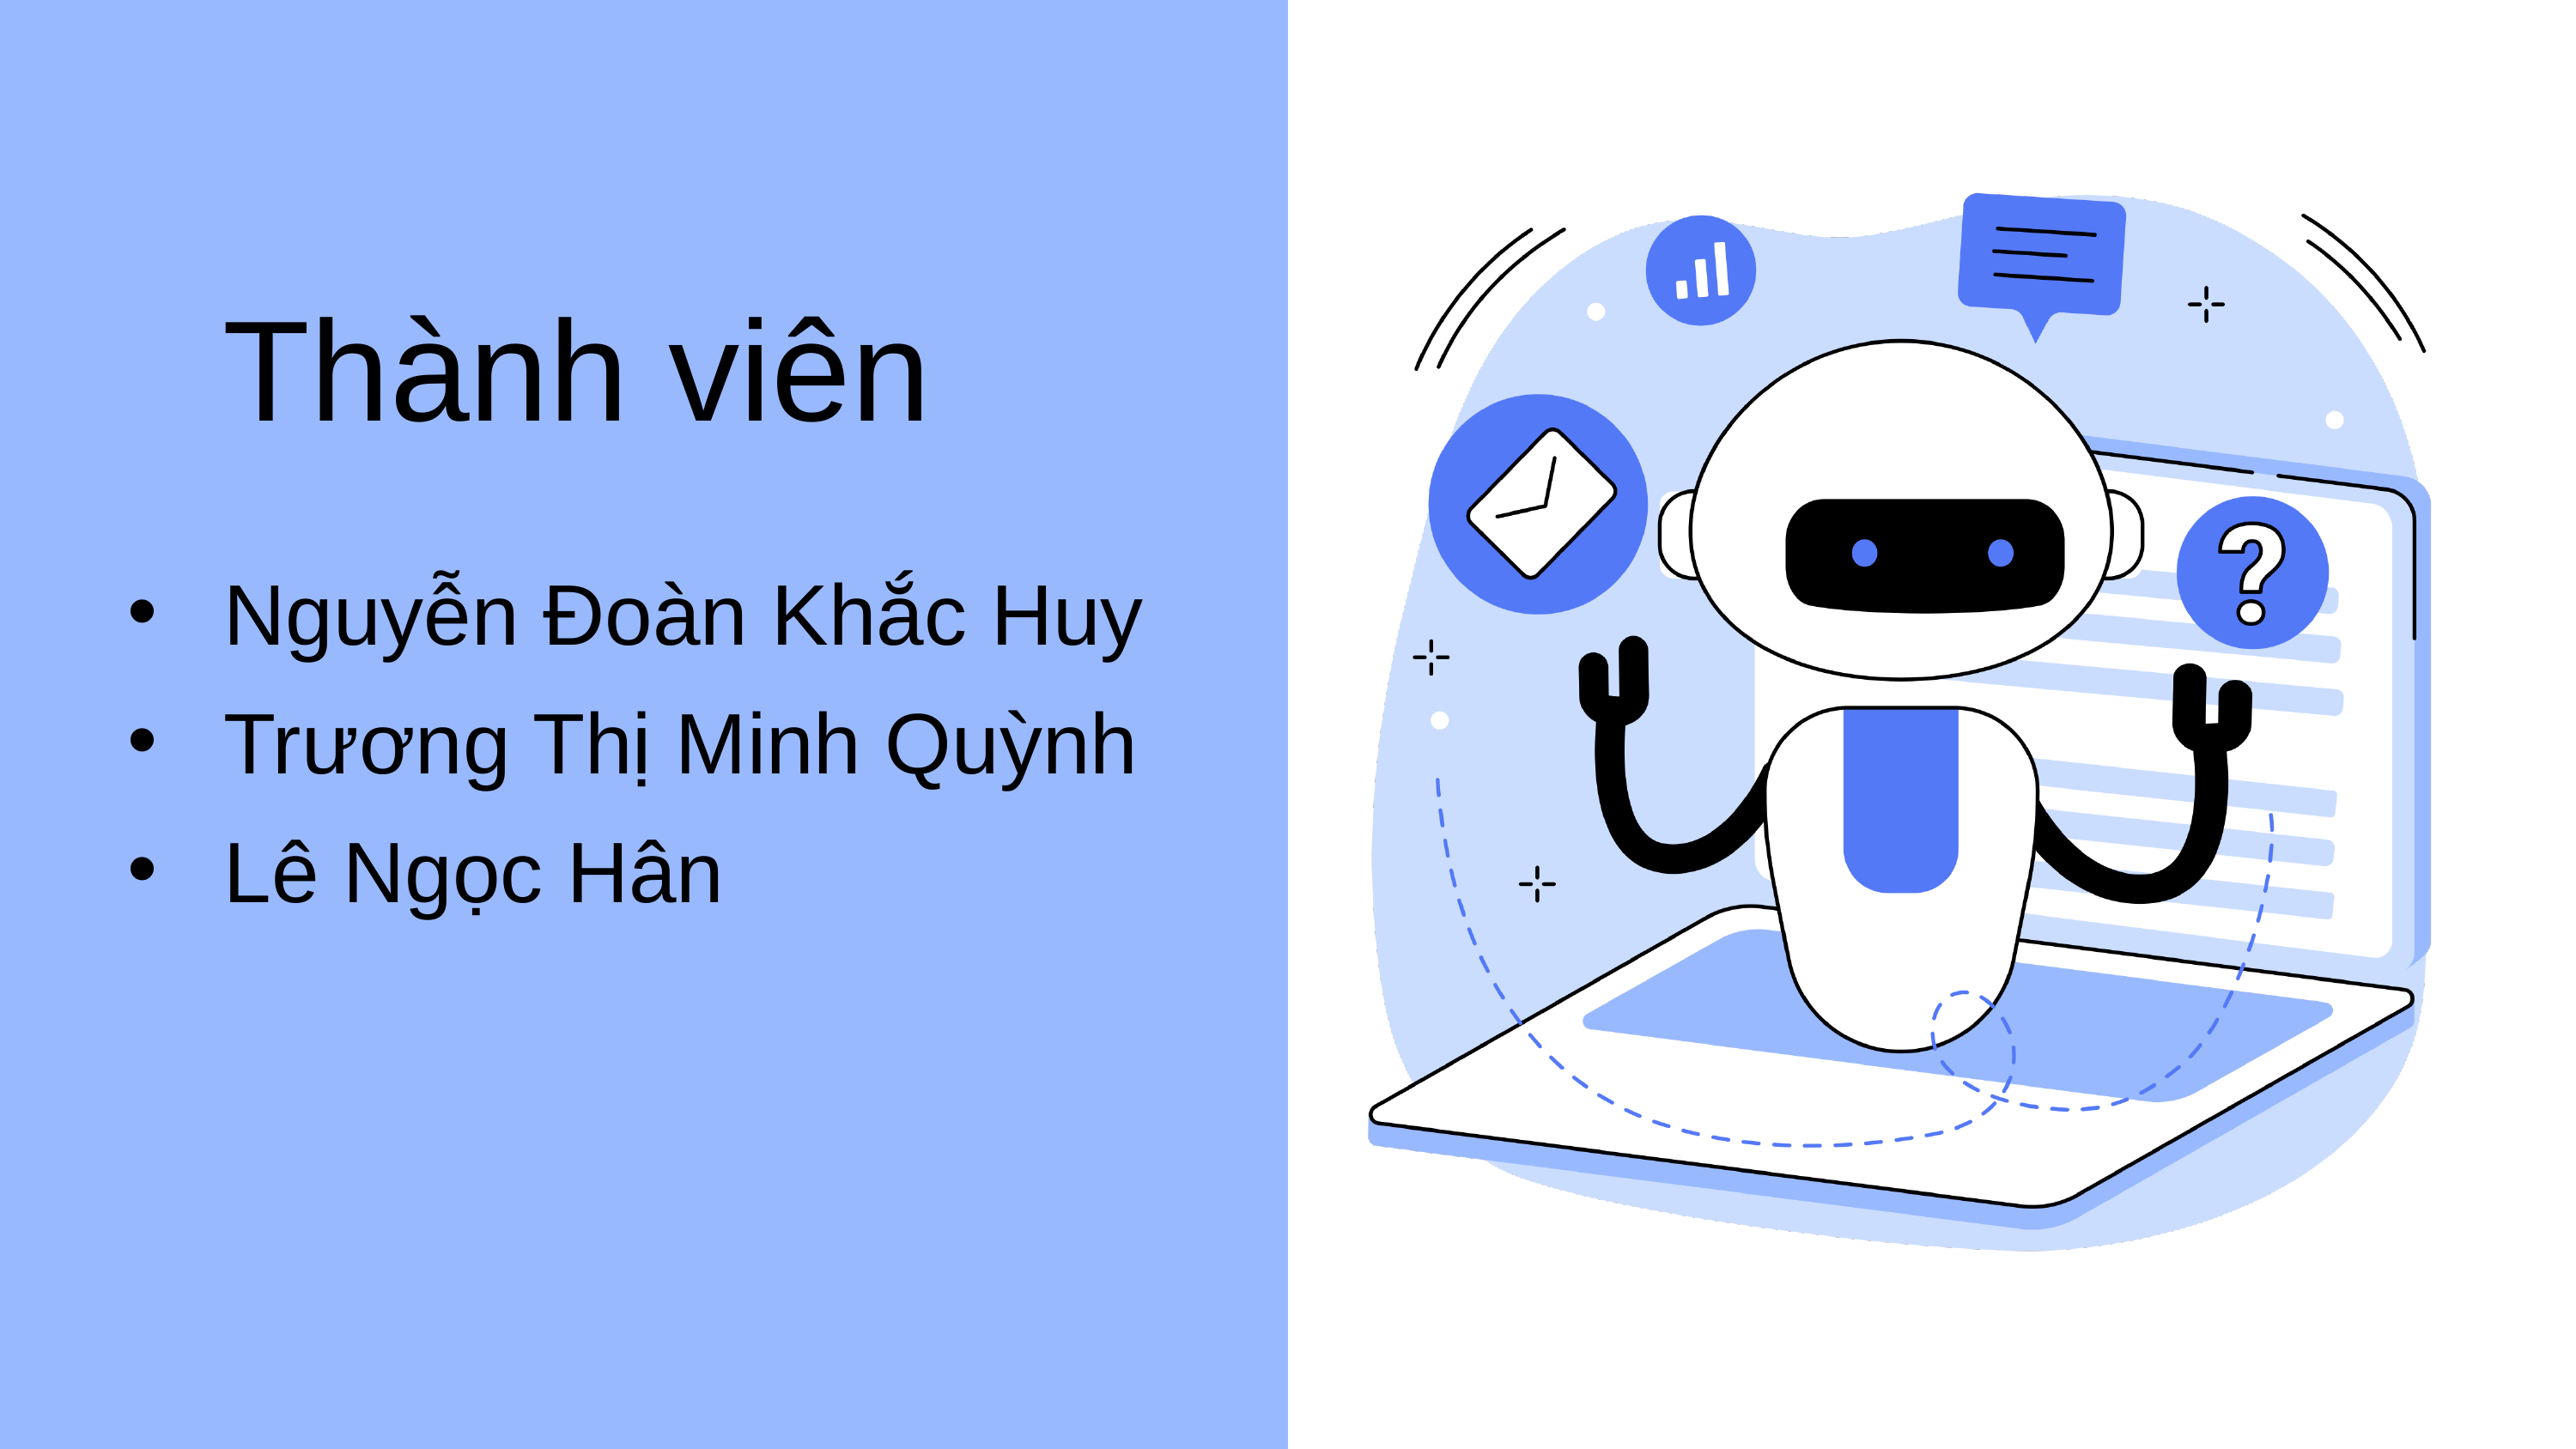

Thành viên
 Nguyễn Đoàn Khắc Huy
 Trương Thị Minh Quỳnh
 Lê Ngọc Hân